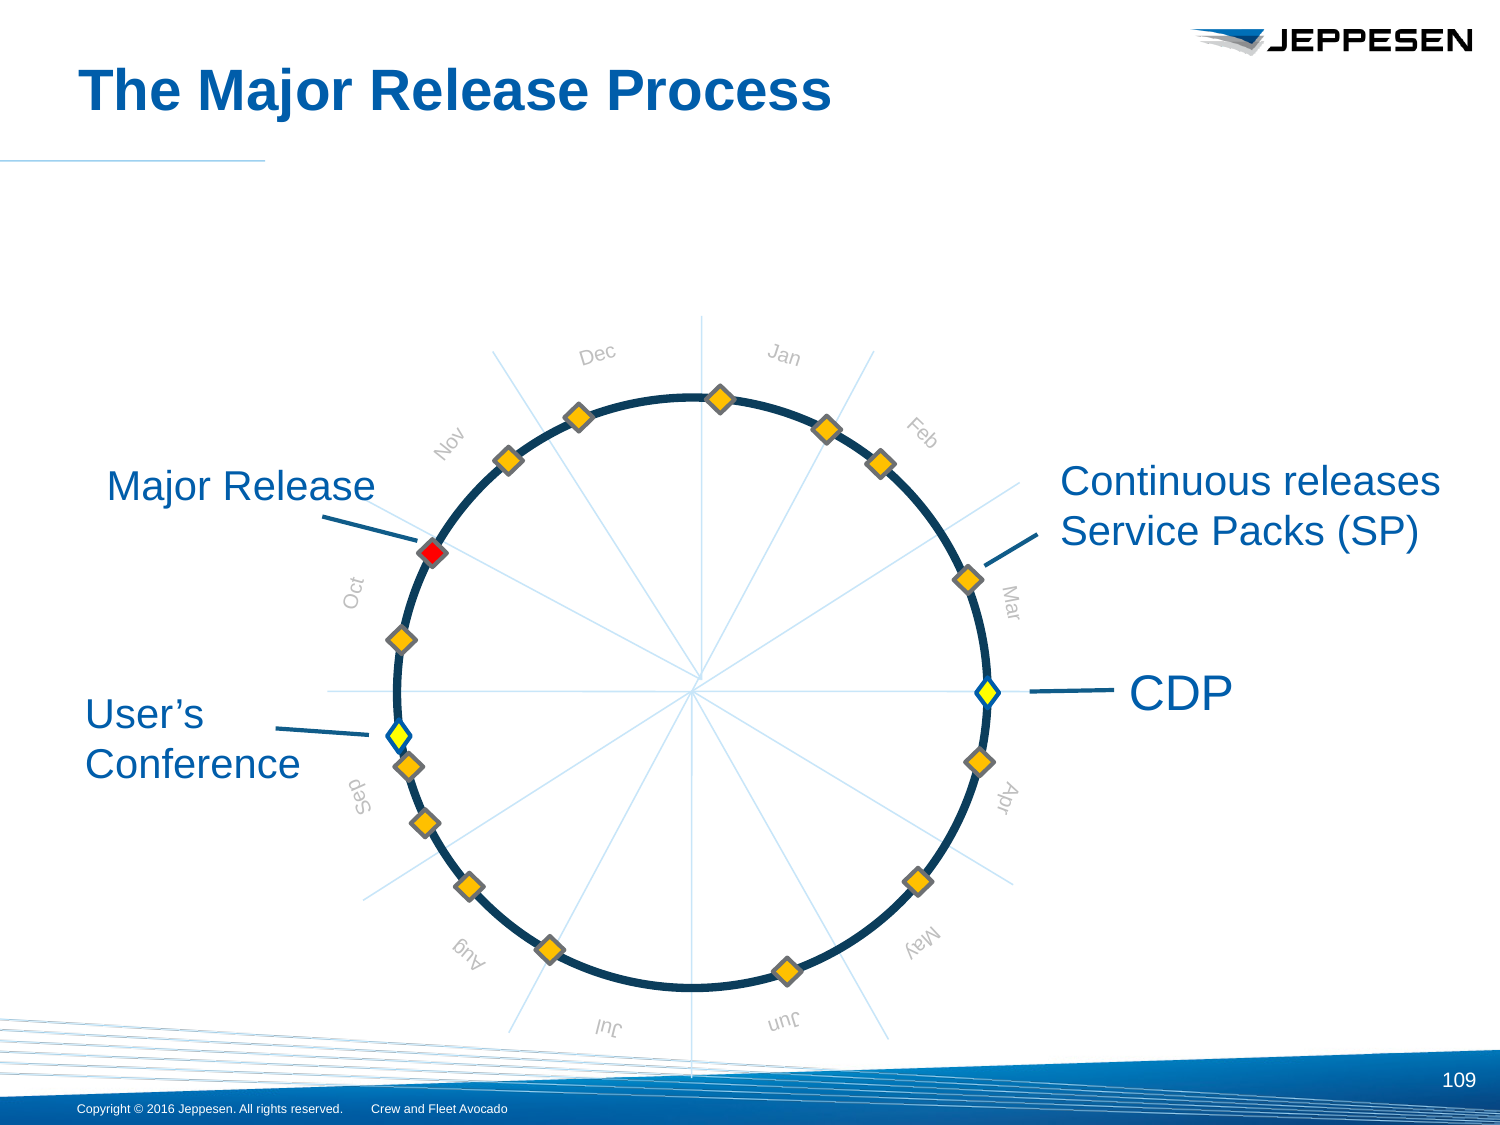

# The Major Release Process
Dec
Jan

Feb

Nov
Continuous releases
Service Packs (SP)

Major Release

Oct
Mar

CDP

User’s Conference

Sep
Apr

May
Aug

Jun
Jul
109